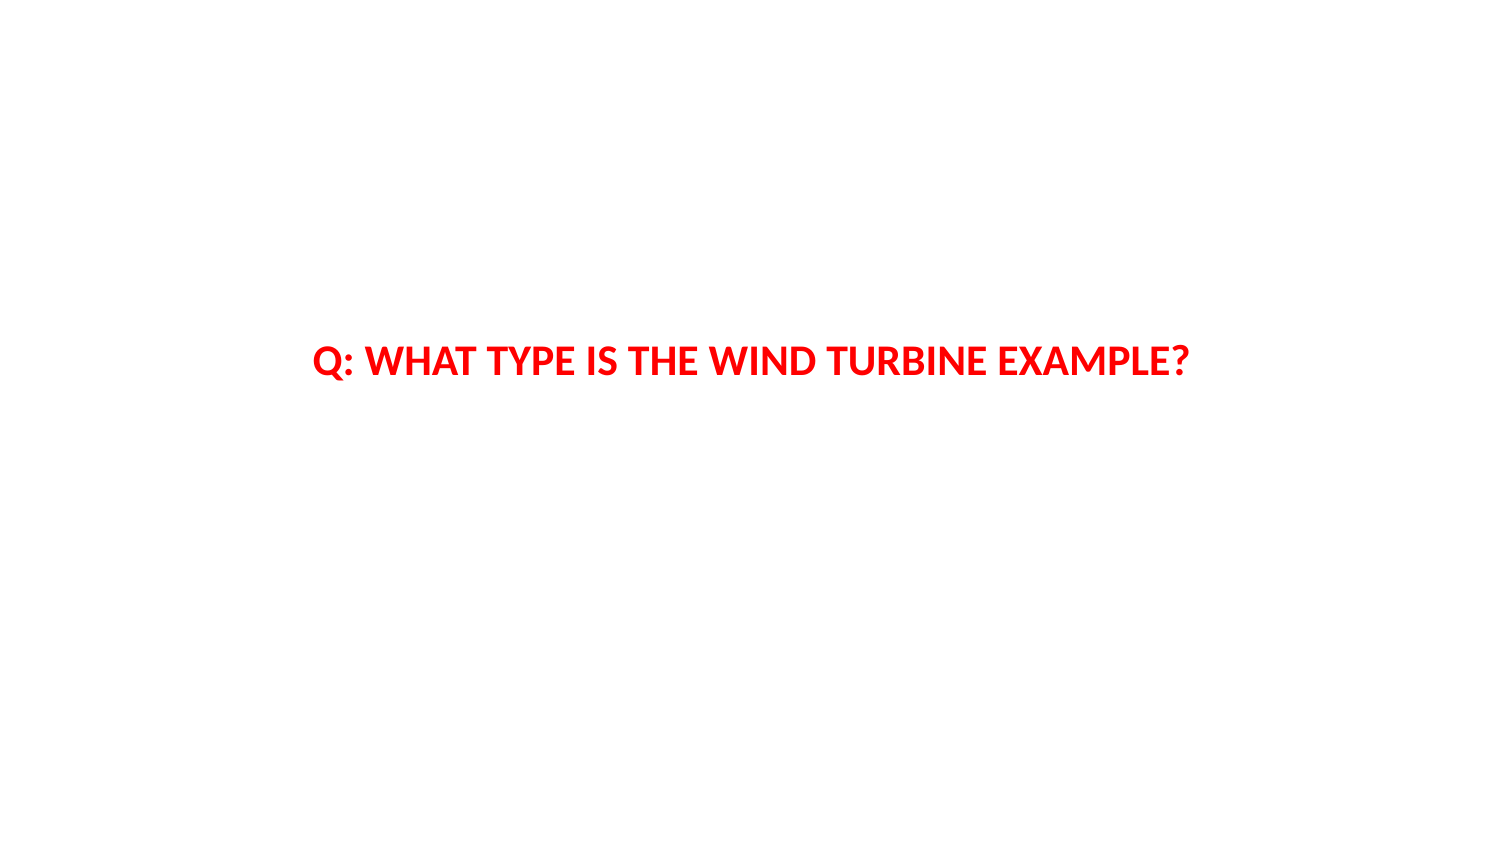

Q: WHAT TYPE IS THE WIND TURBINE EXAMPLE?